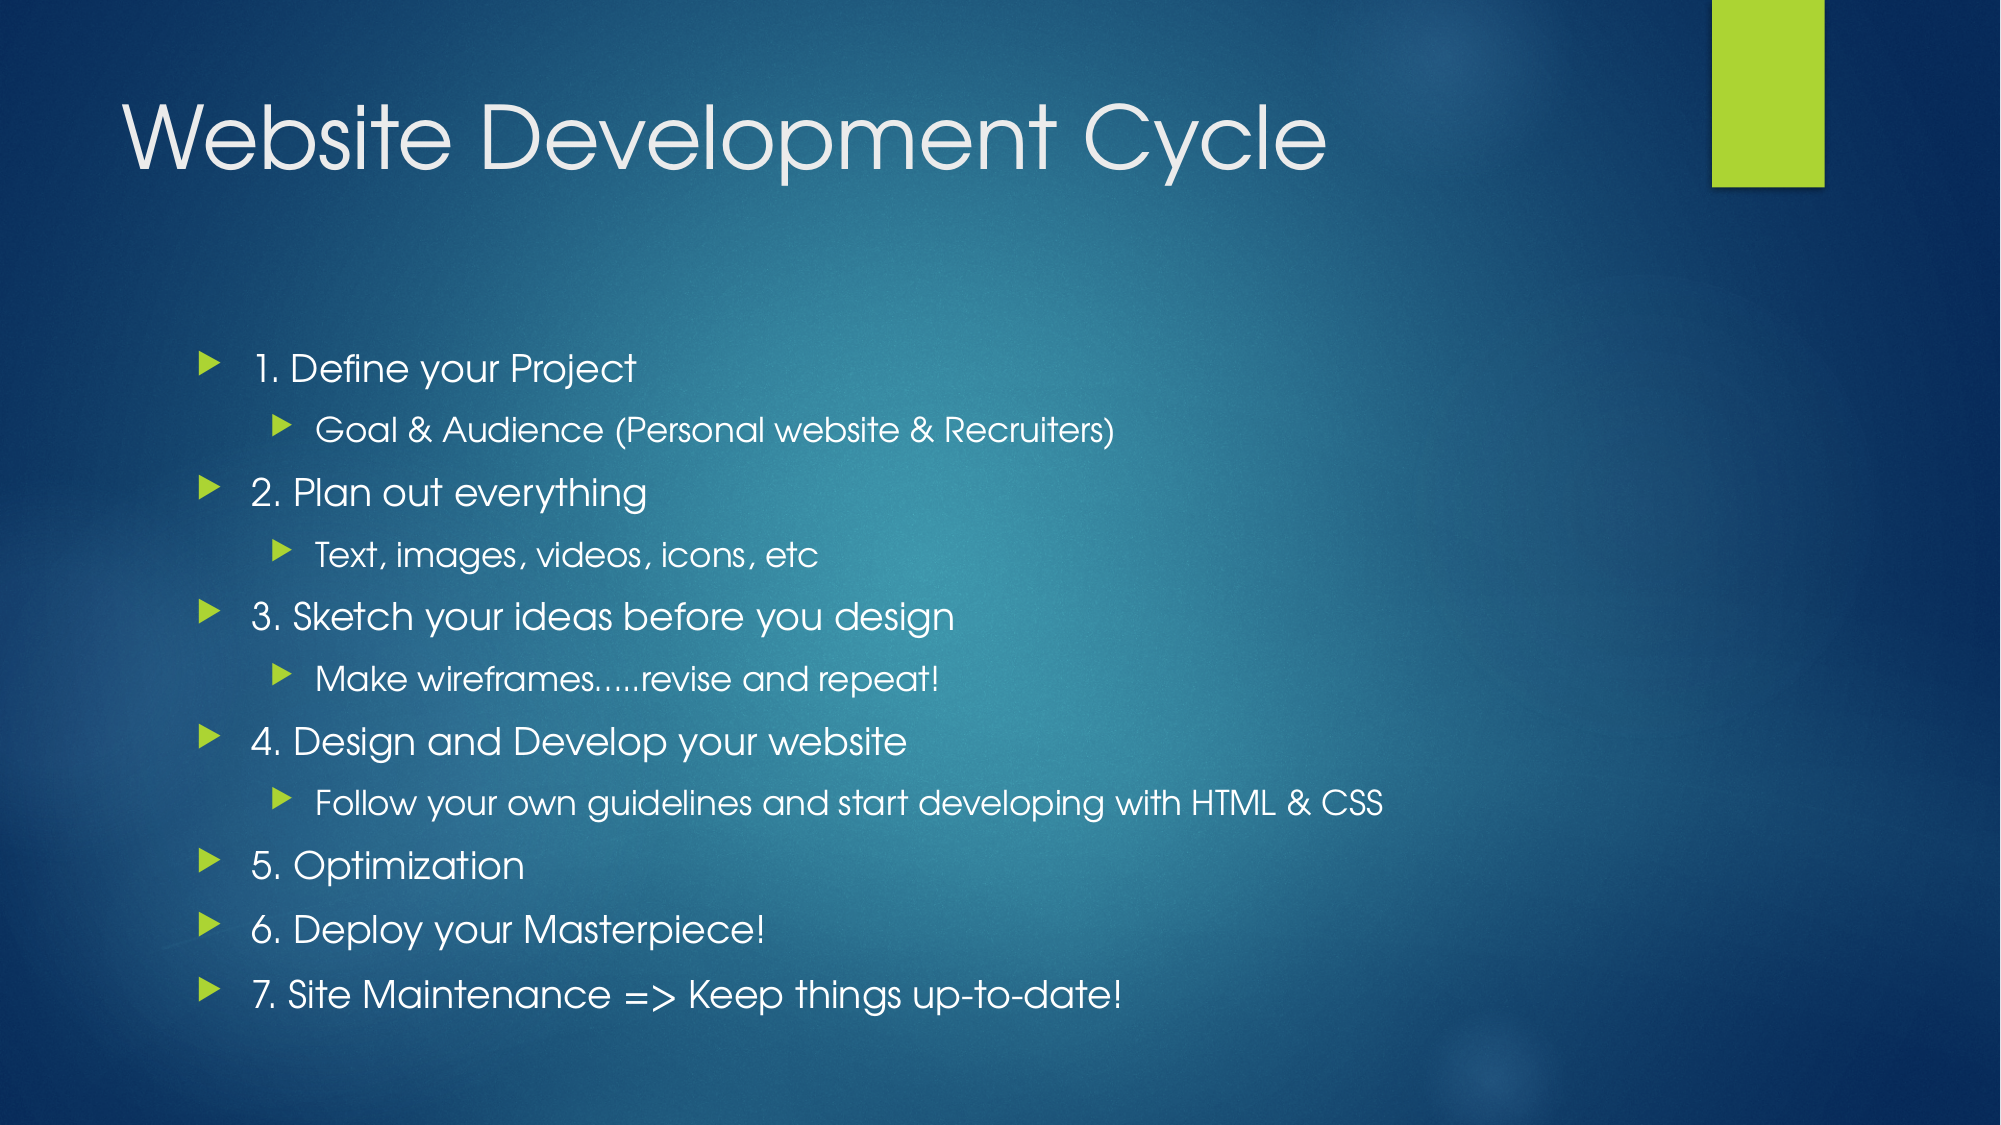

# Website Development Cycle
1. Define your Project
Goal & Audience (Personal website & Recruiters)
2. Plan out everything
Text, images, videos, icons, etc
3. Sketch your ideas before you design
Make wireframes…..revise and repeat!
4. Design and Develop your website
Follow your own guidelines and start developing with HTML & CSS
5. Optimization
6. Deploy your Masterpiece!
7. Site Maintenance => Keep things up-to-date!